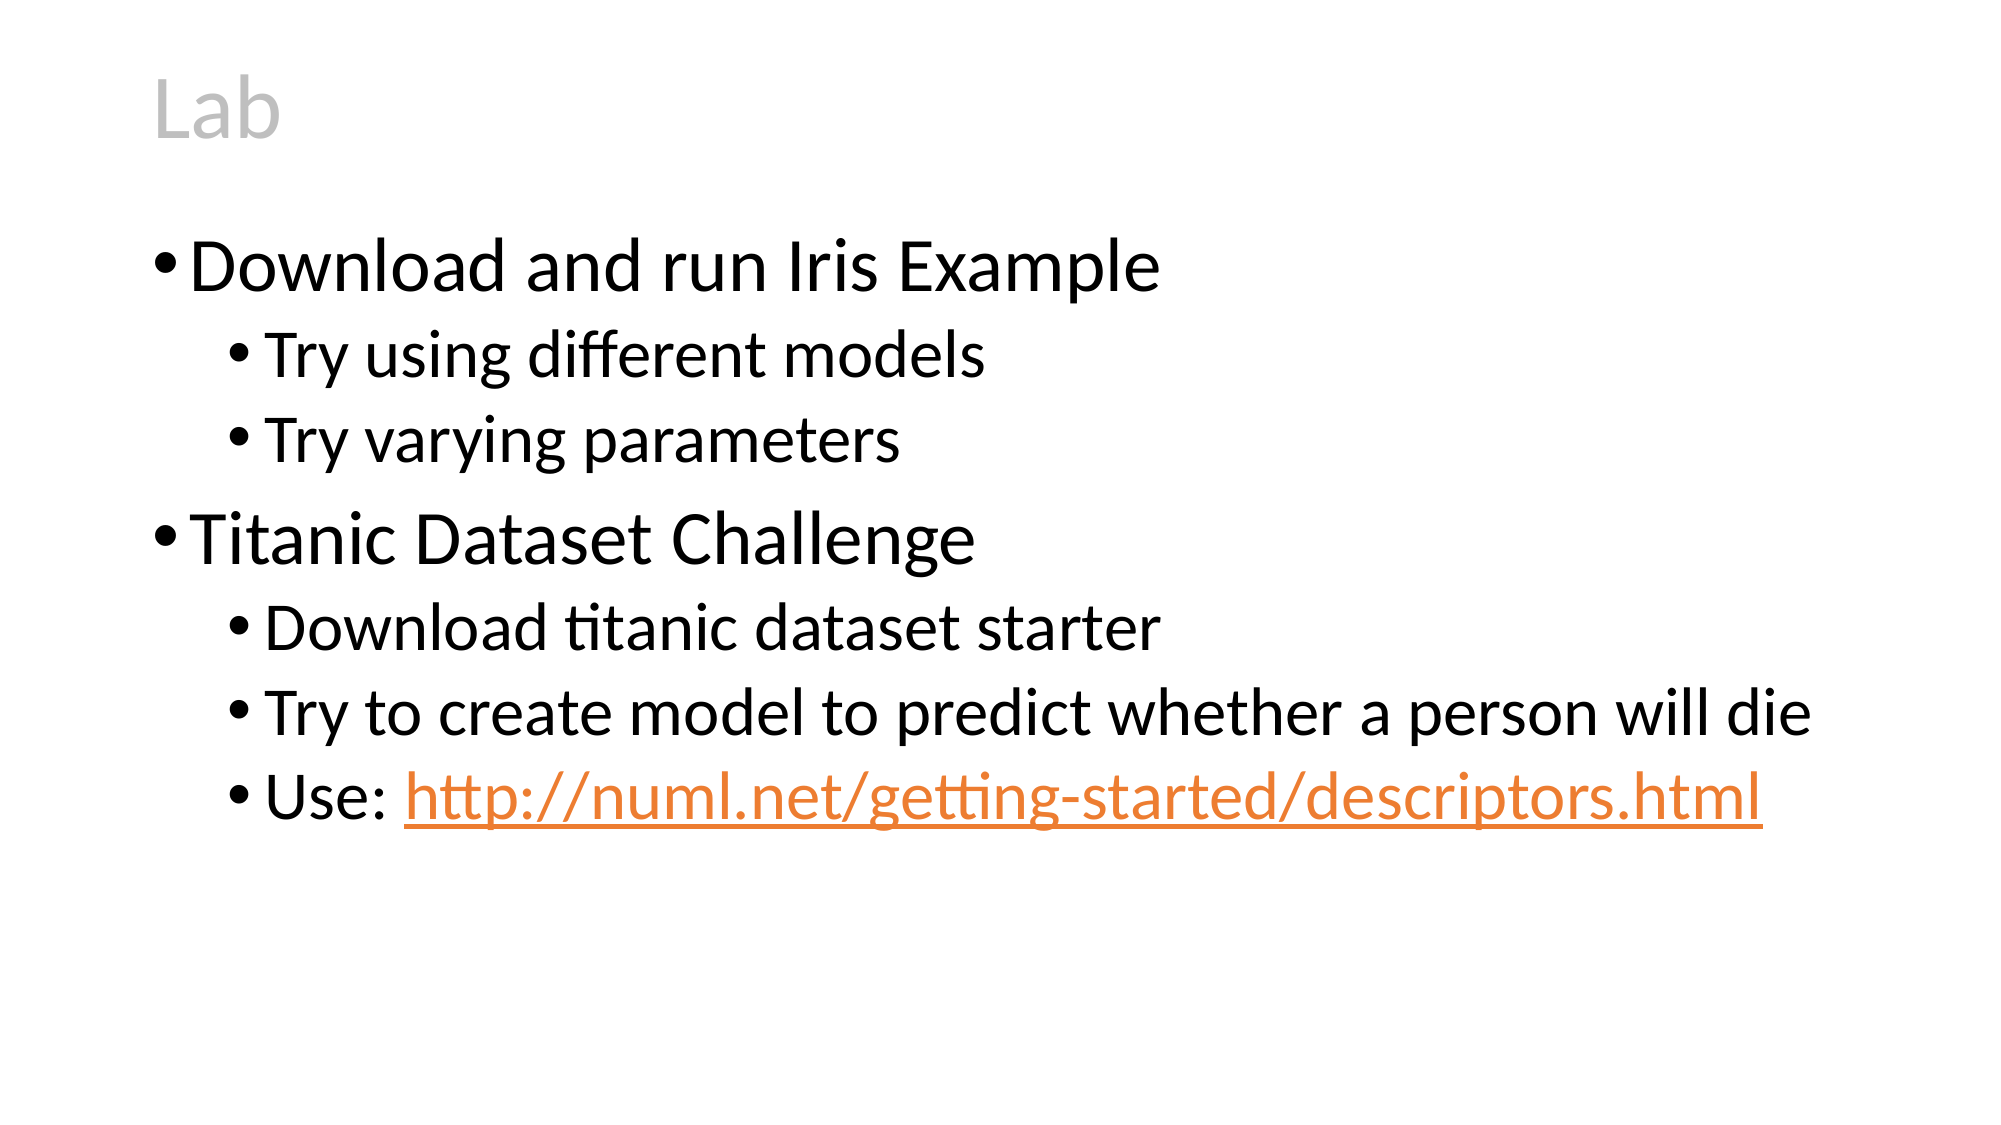

# Lab
Download and run Iris Example
Try using different models
Try varying parameters
Titanic Dataset Challenge
Download titanic dataset starter
Try to create model to predict whether a person will die
Use: http://numl.net/getting-started/descriptors.html